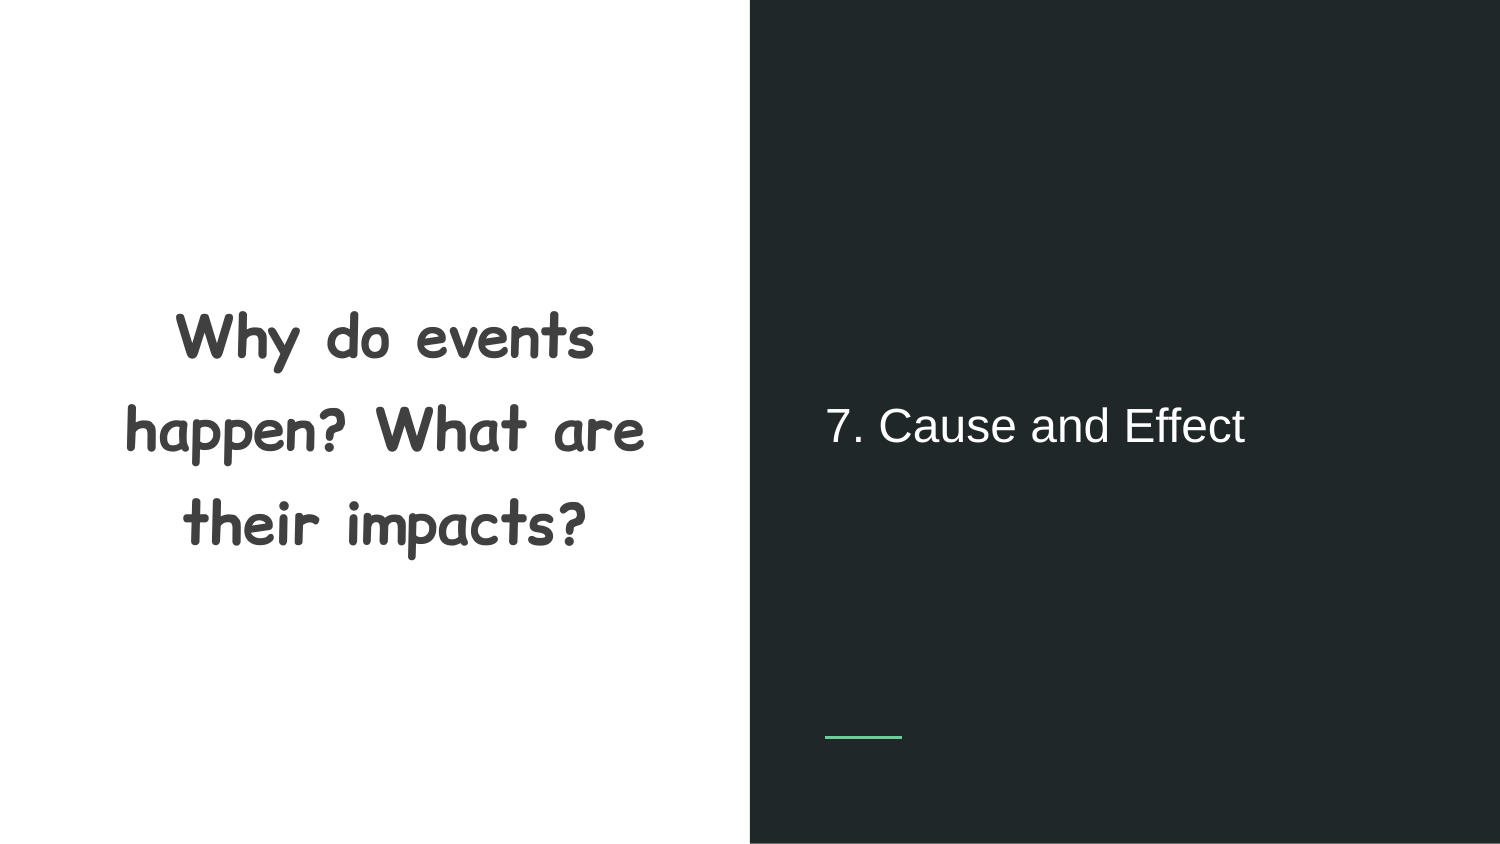

Why do events happen? What are their impacts?
7. Cause and Effect